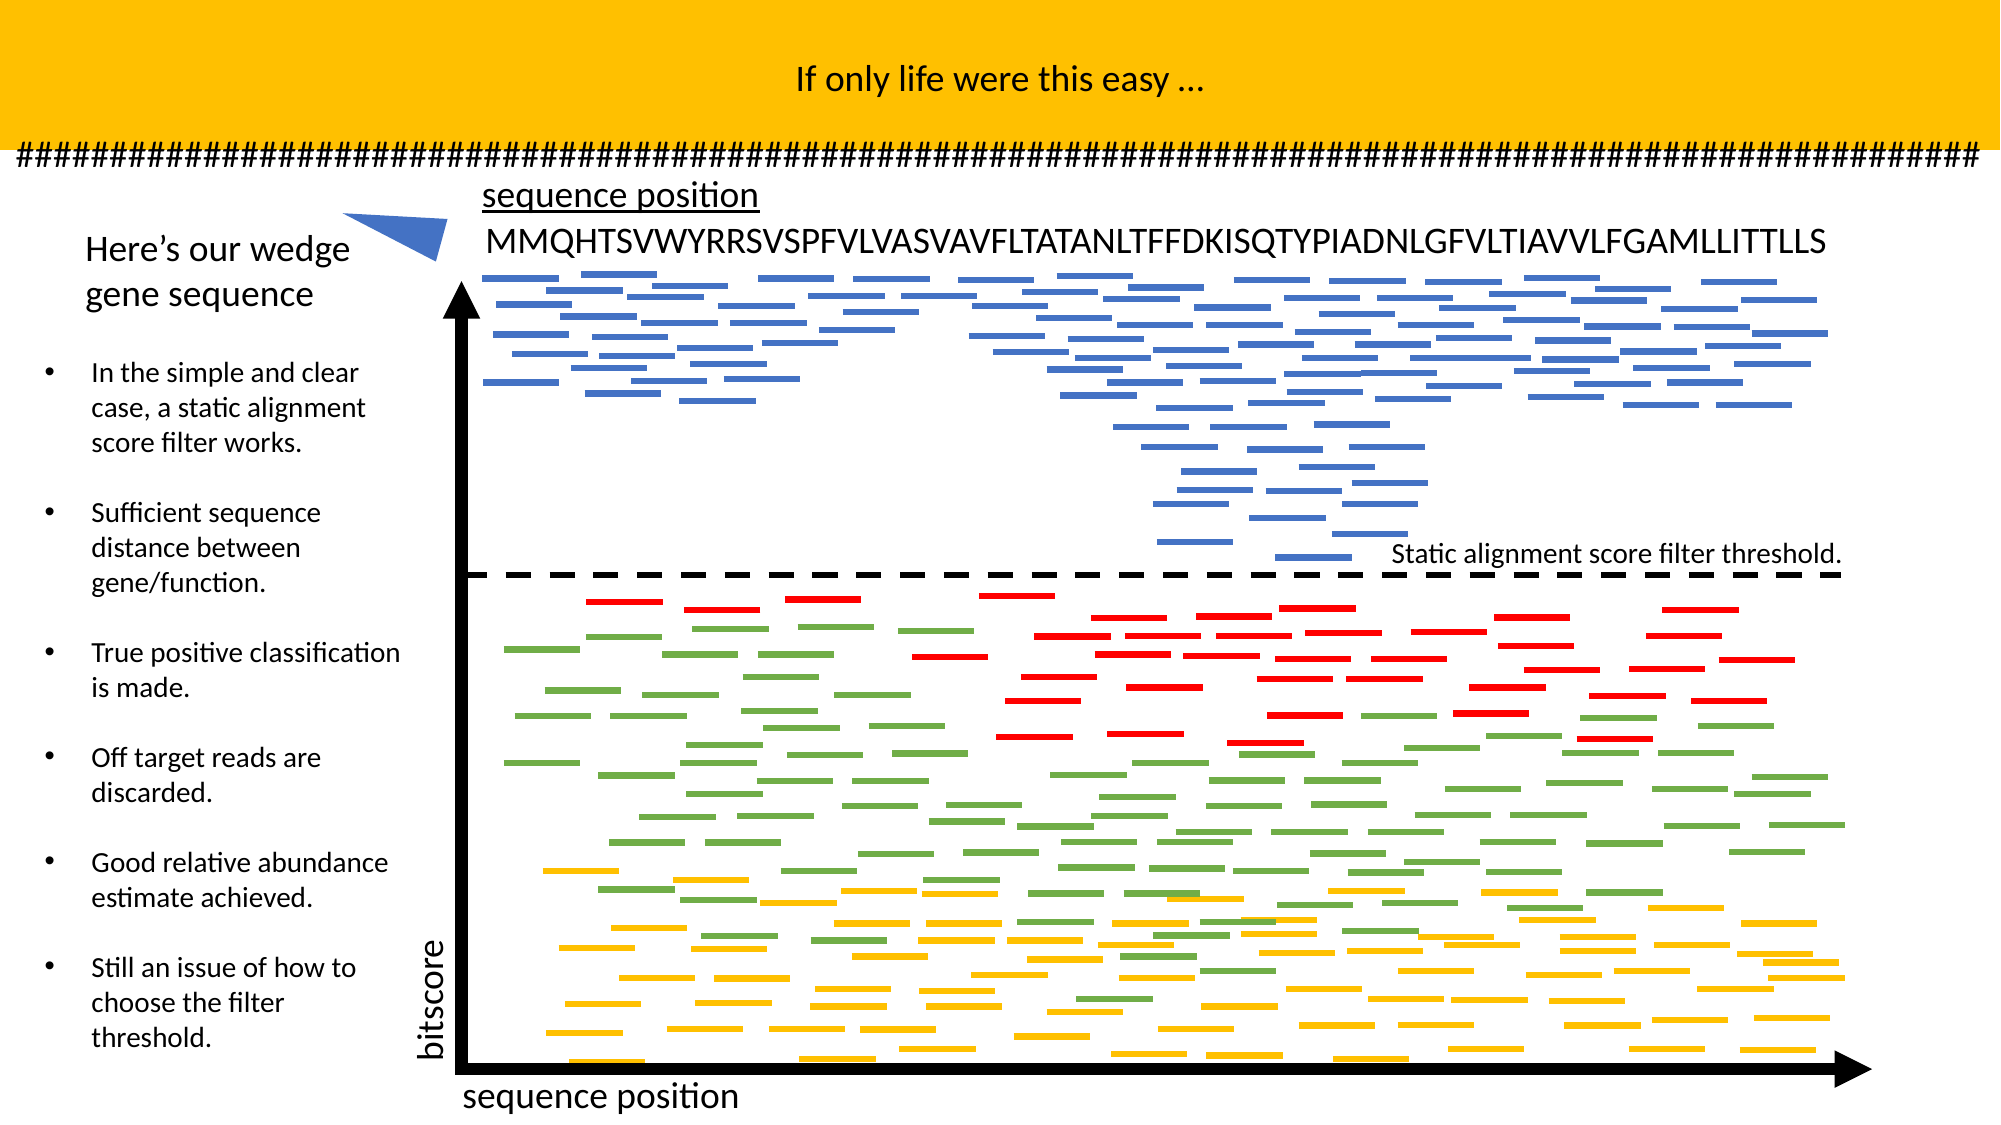

If only life were this easy …
#########################################################################################################
sequence position

MMQHTSVWYRRSVSPFVLVASVAVFLTATANLTFFDKISQTYPIADNLGFVLTIAVVLFGAMLLITTLLS
Here’s our wedge gene sequence
In the simple and clear case, a static alignment score filter works.

Sufficient sequence distance between gene/function.

True positive classification is made.

Off target reads are discarded.

Good relative abundance estimate achieved.

Still an issue of how to choose the filter threshold.

Static alignment score filter threshold.
bitscore
sequence position